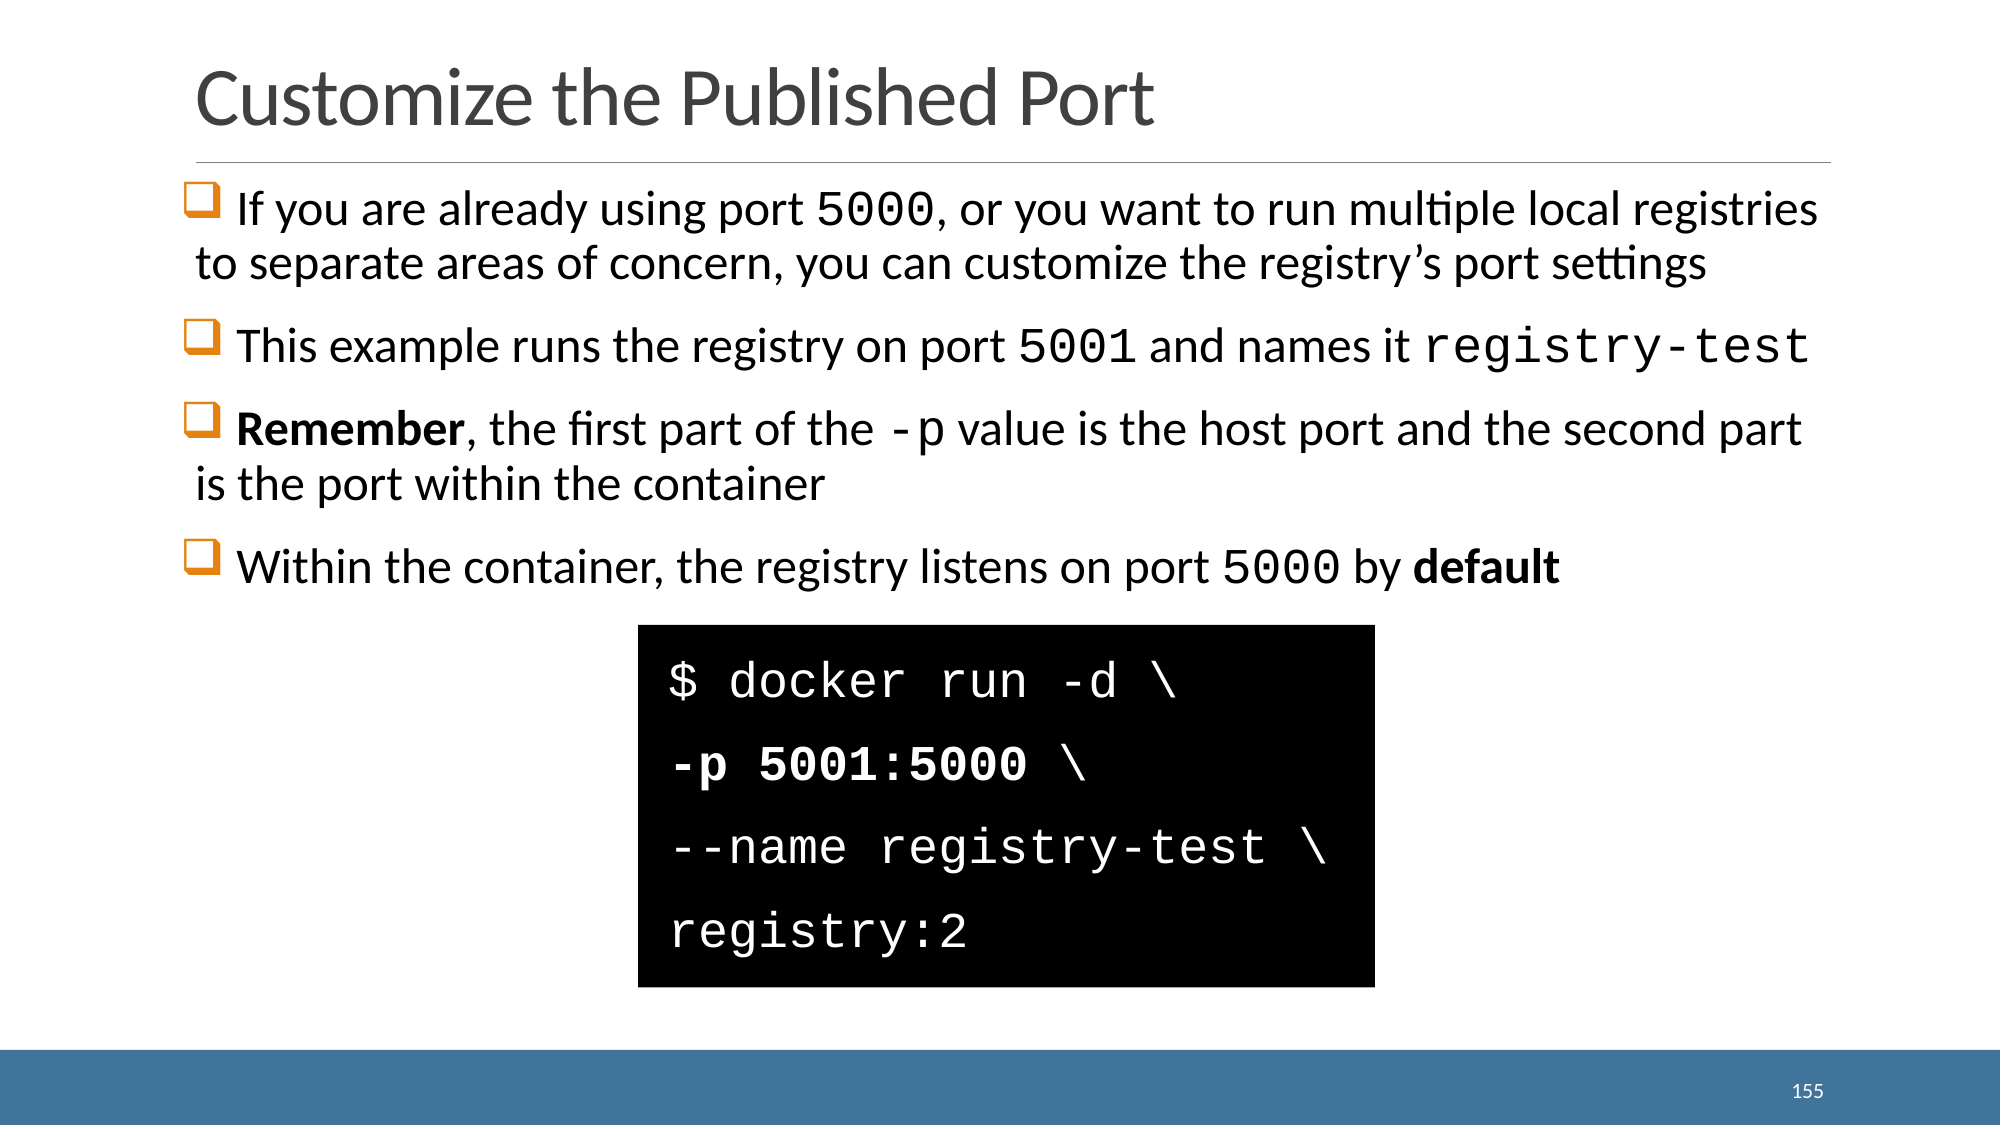

# Customize the Published Port
 If you are already using port 5000, or you want to run multiple local registries to separate areas of concern, you can customize the registry’s port settings
 This example runs the registry on port 5001 and names it registry-test
 Remember, the first part of the -p value is the host port and the second part is the port within the container
 Within the container, the registry listens on port 5000 by default

 $ docker run -d \
 -p 5001:5000 \
 --name registry-test \
 registry:2

155